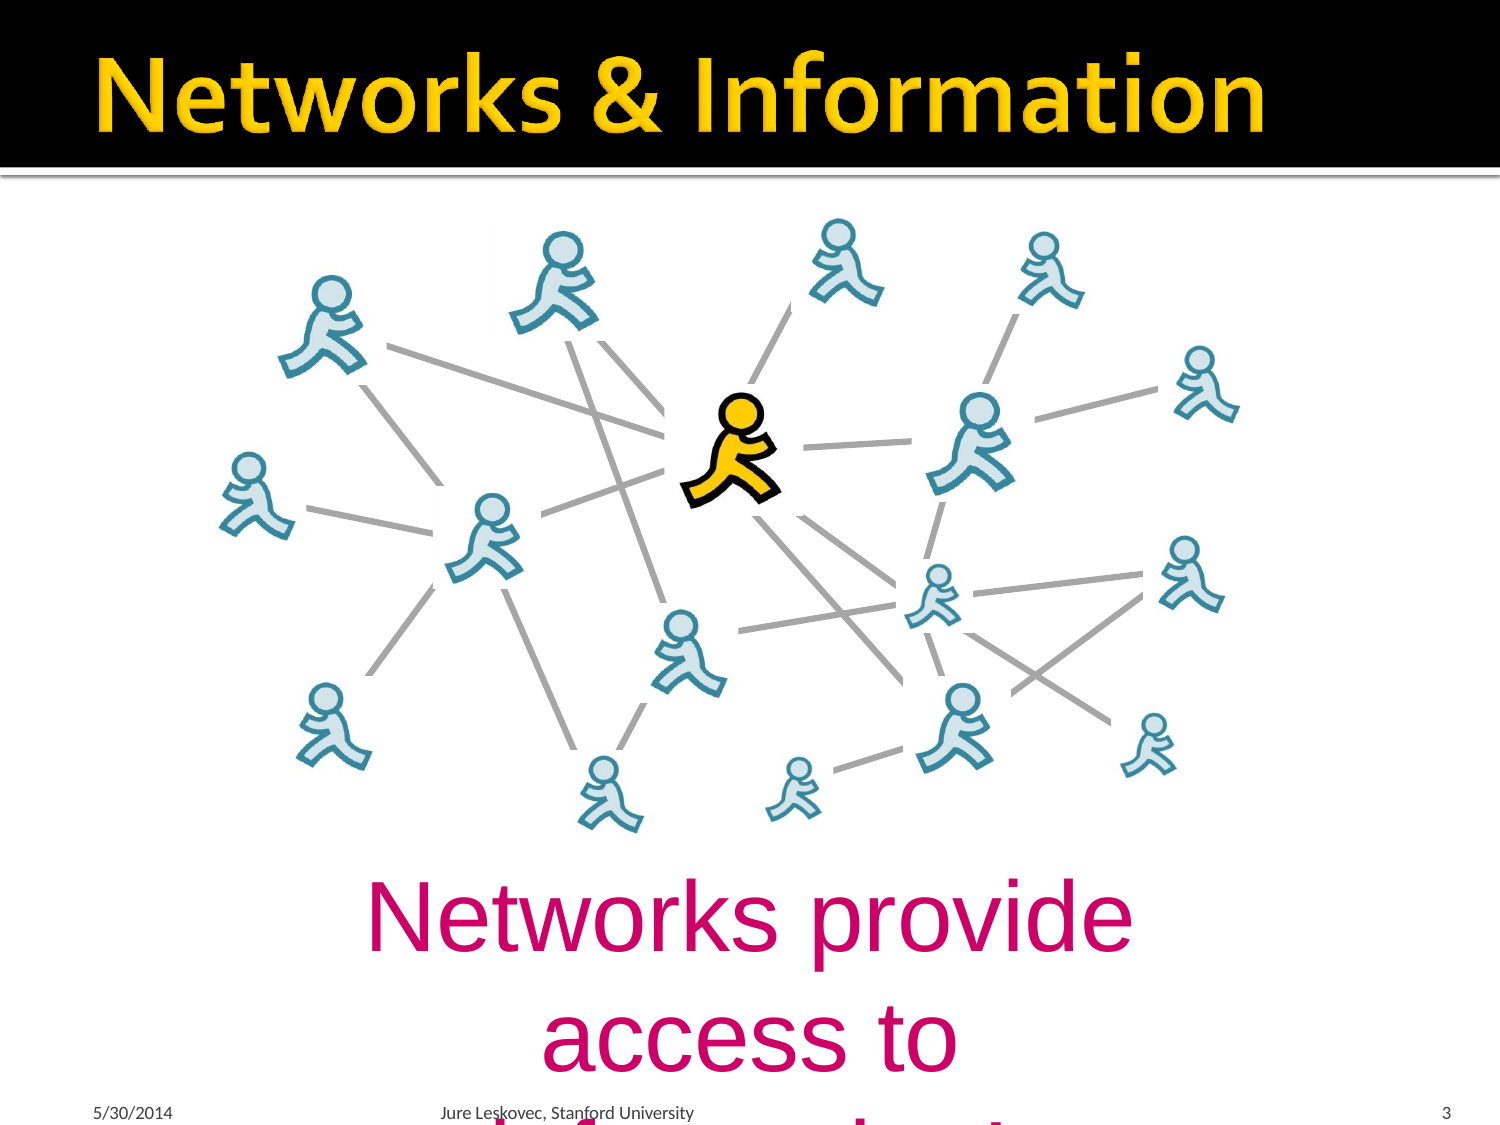

Networks provide
access to information!
5/30/2014
Jure Leskovec, Stanford University
3